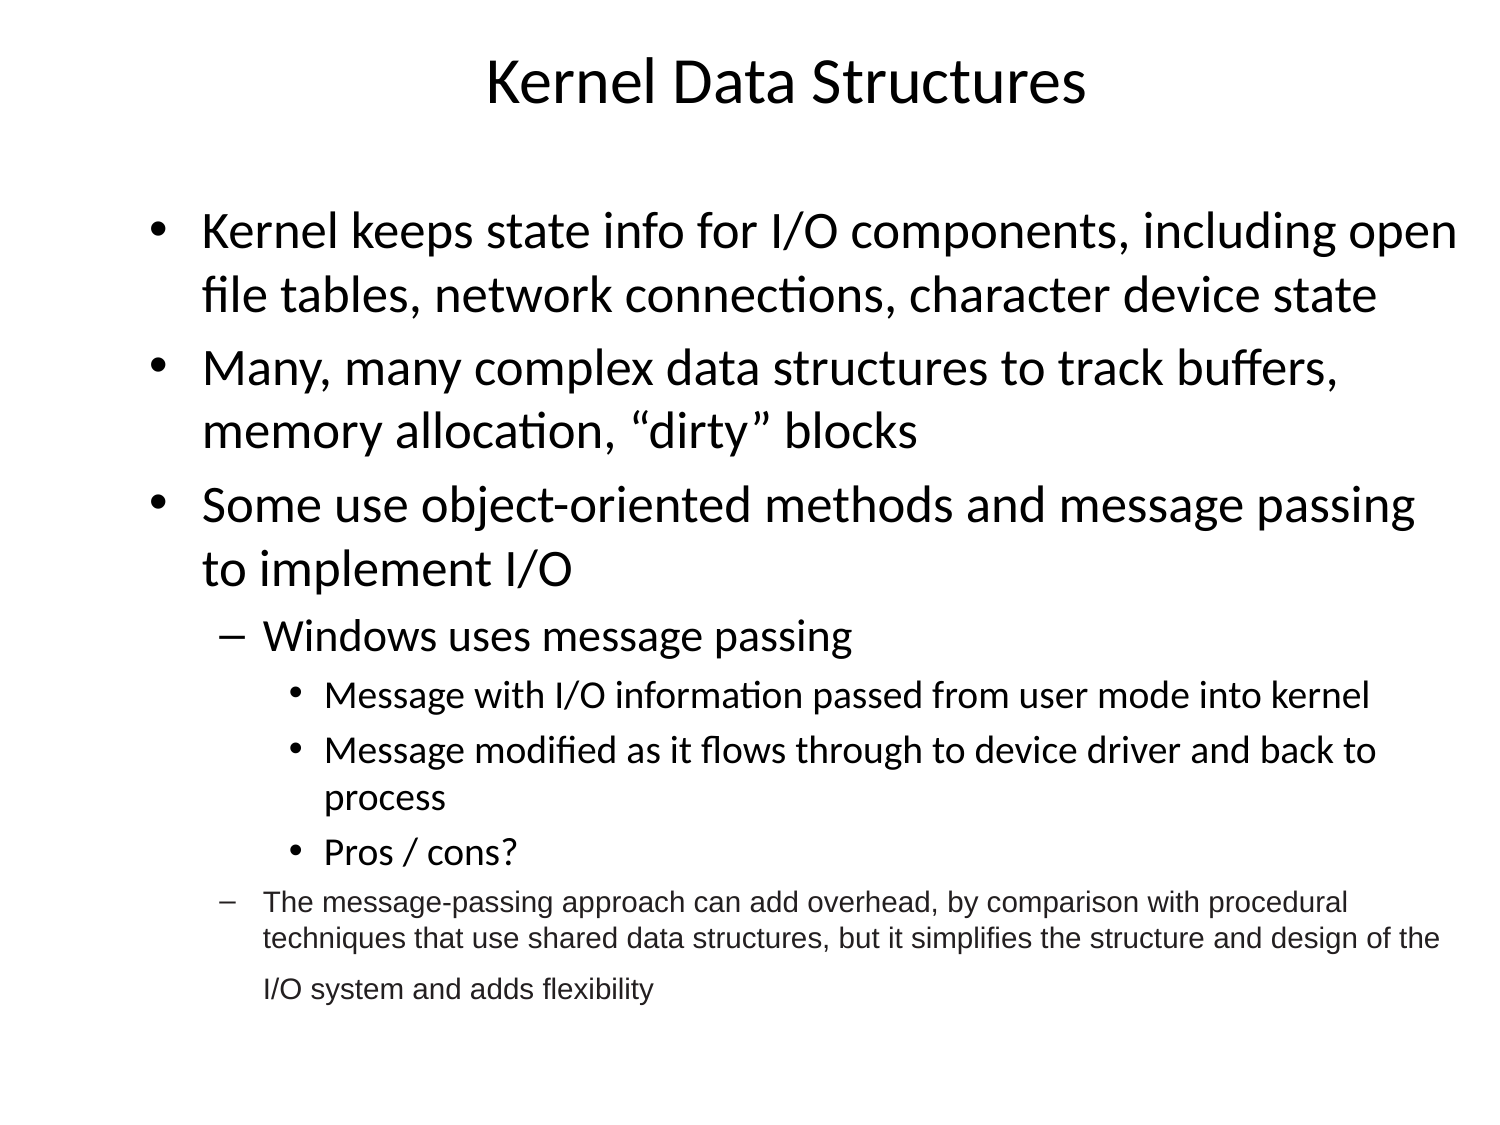

# Kernel Data Structures
Kernel keeps state info for I/O components, including open file tables, network connections, character device state
Many, many complex data structures to track buffers, memory allocation, “dirty” blocks
Some use object-oriented methods and message passing to implement I/O
Windows uses message passing
Message with I/O information passed from user mode into kernel
Message modified as it flows through to device driver and back to process
Pros / cons?
The message-passing approach can add overhead, by comparison with procedural techniques that use shared data structures, but it simplifies the structure and design of the I/O system and adds flexibility